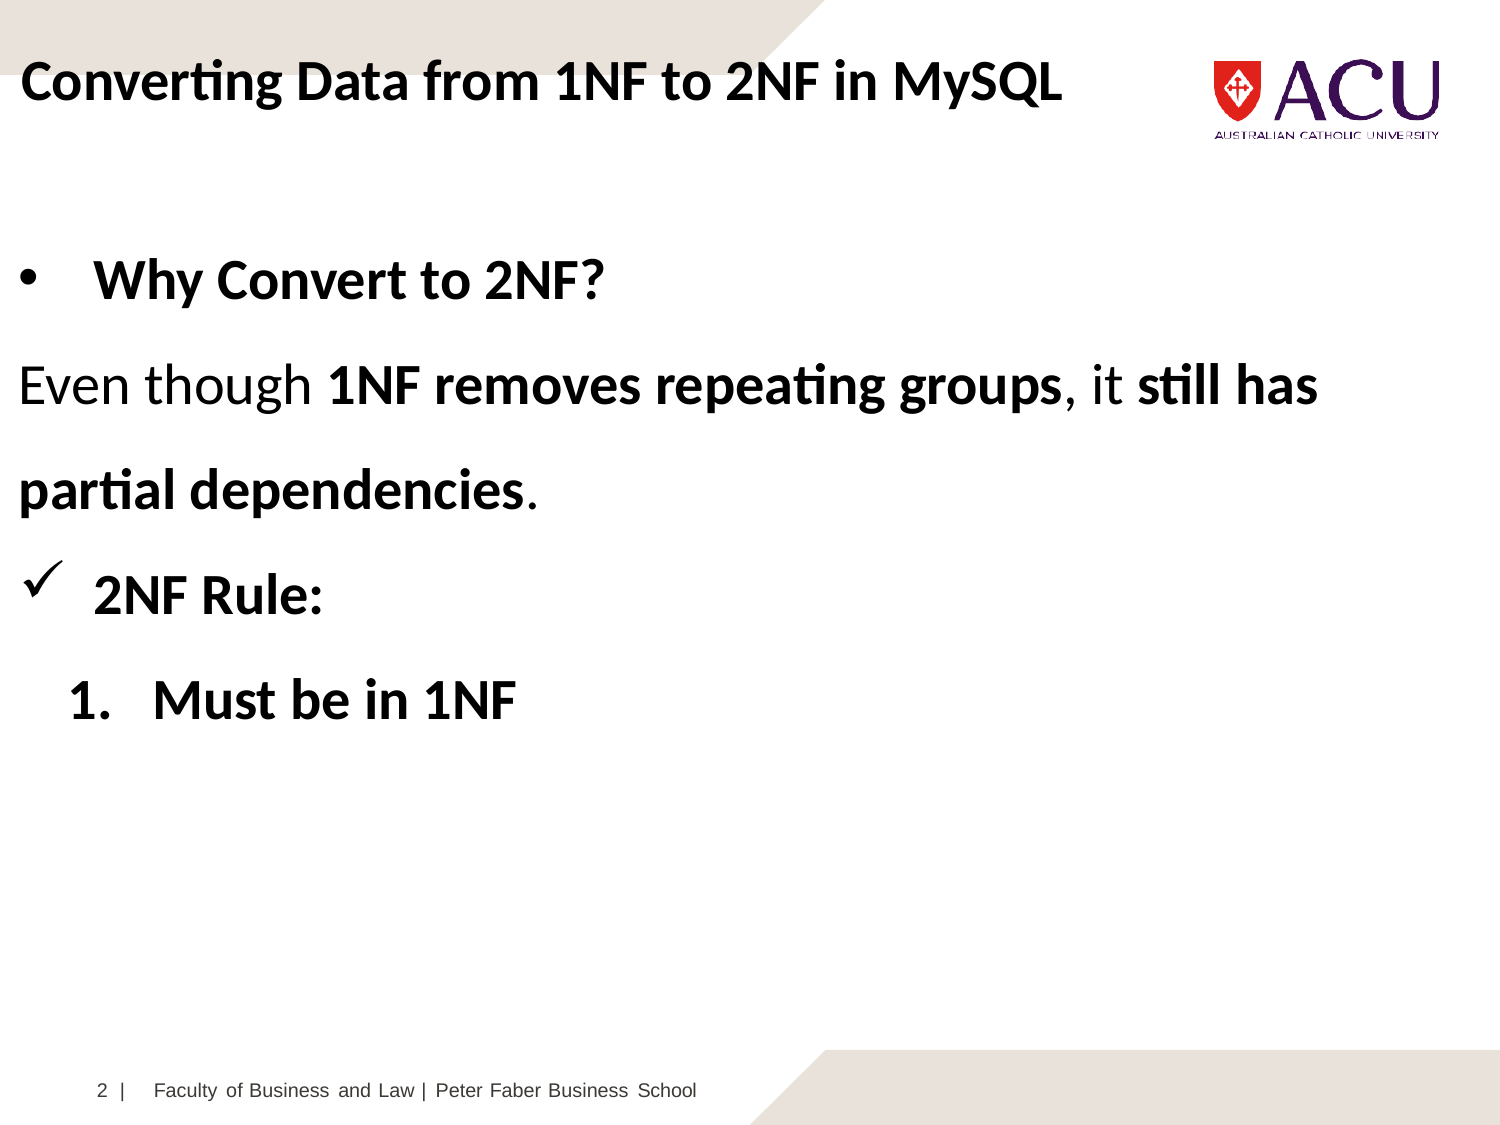

Converting Data from 1NF to 2NF in MySQL
Why Convert to 2NF?
Even though 1NF removes repeating groups, it still has partial dependencies.
2NF Rule:
Must be in 1NF

2 |	Faculty of Business and Law | Peter Faber Business School